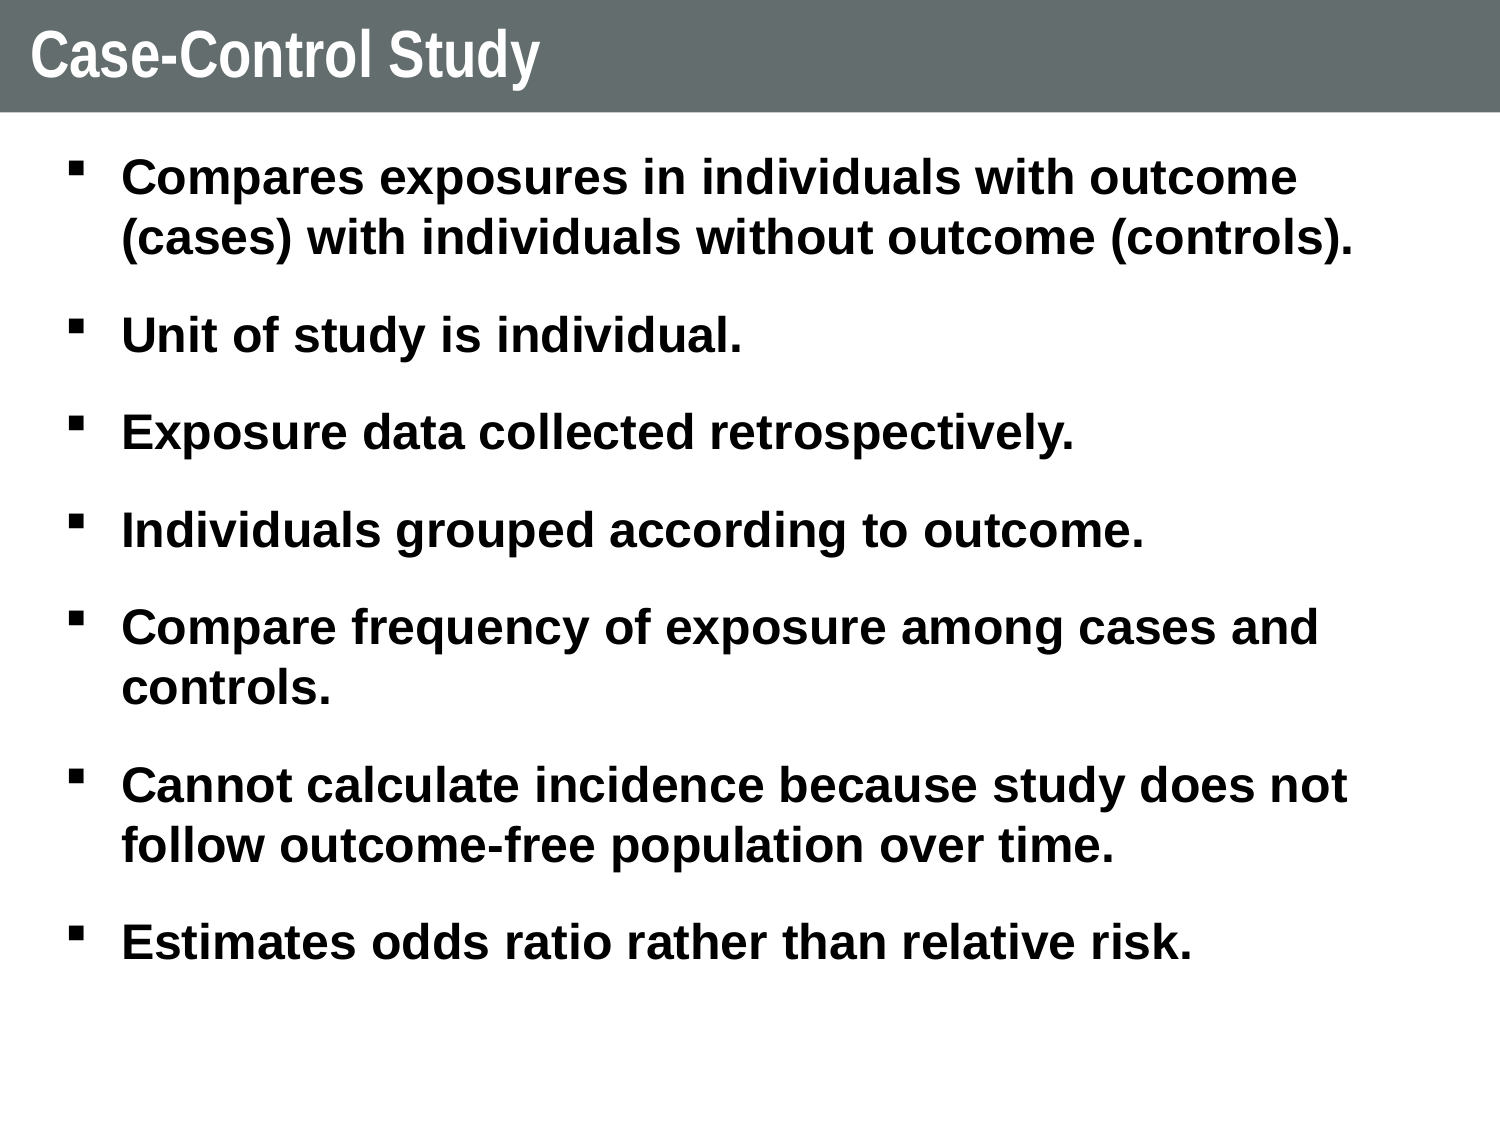

# Case-Control Study
Compares exposures in individuals with outcome (cases) with individuals without outcome (controls).
Unit of study is individual.
Exposure data collected retrospectively.
Individuals grouped according to outcome.
Compare frequency of exposure among cases and controls.
Cannot calculate incidence because study does not follow outcome-free population over time.
Estimates odds ratio rather than relative risk.